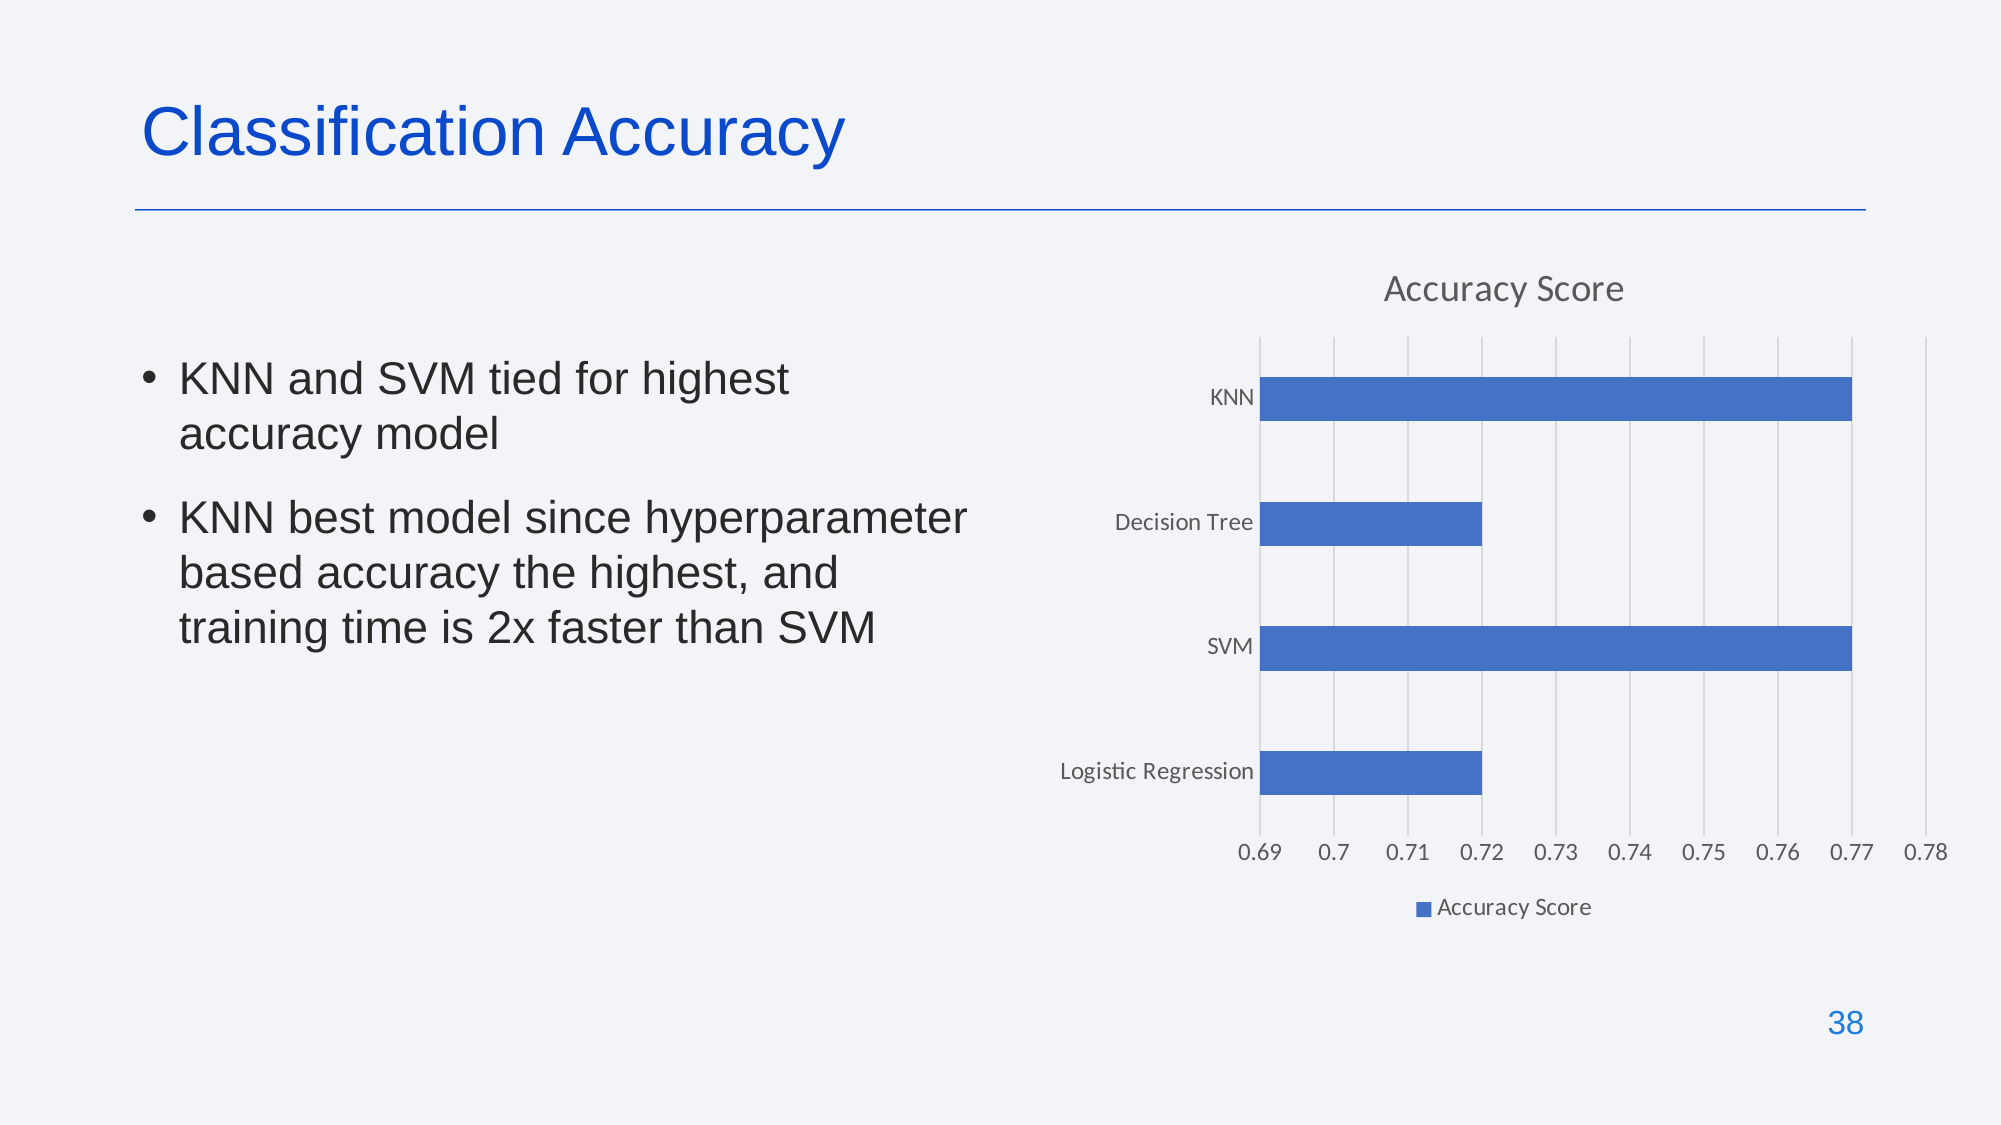

Classification Accuracy

### Chart:

| Category | Accuracy Score |
|---|---|
| Logistic Regression | 0.72 |
| SVM | 0.77 |
| Decision Tree | 0.72 |
| KNN | 0.77 |
KNN and SVM tied for highest accuracy model
KNN best model since hyperparameter based accuracy the highest, and training time is 2x faster than SVM

38